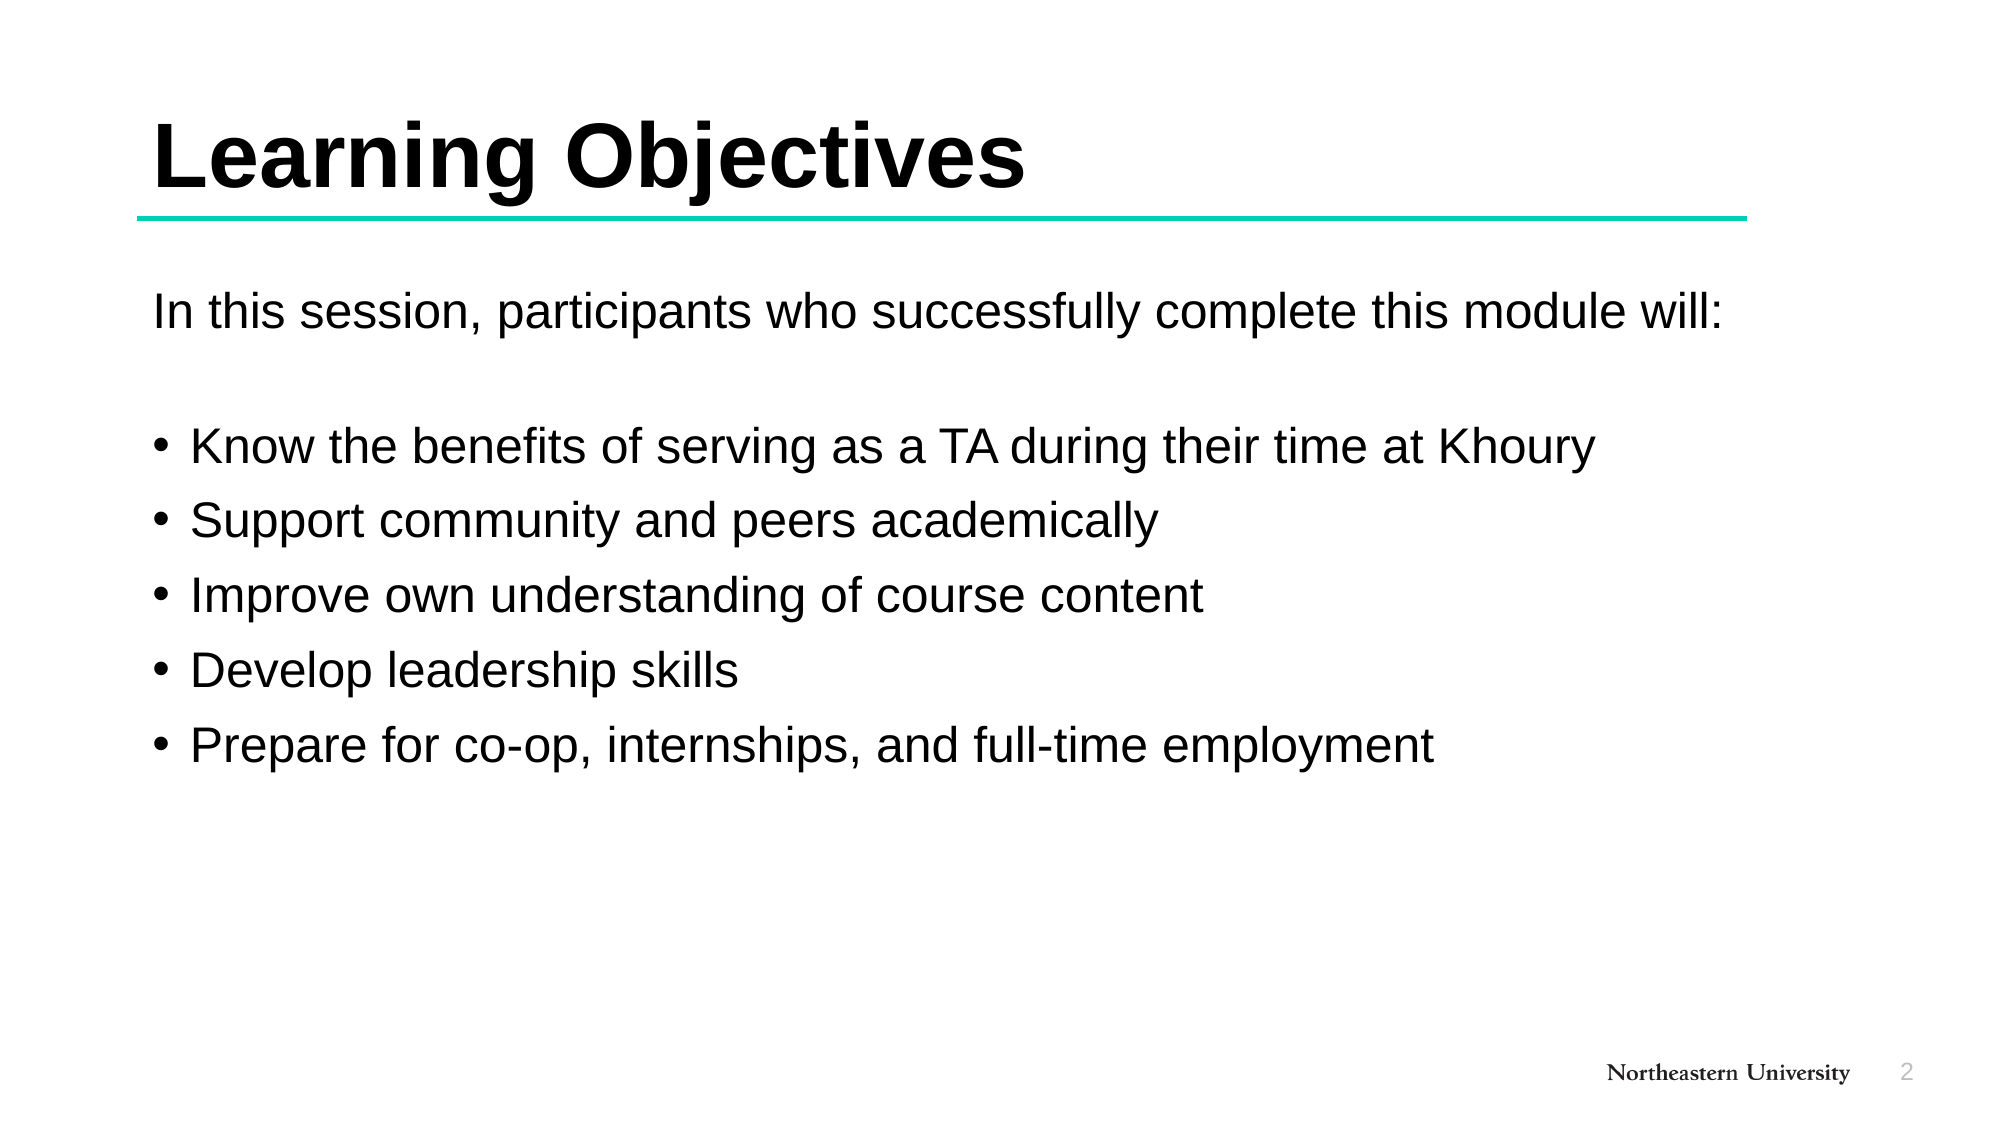

# Learning Objectives
In this session, participants who successfully complete this module will:​
Know the benefits of serving as a TA during their time at Khoury
Support community and peers academically
Improve own understanding of course content
Develop leadership skills
Prepare for co-op, internships, and full-time employment

  2